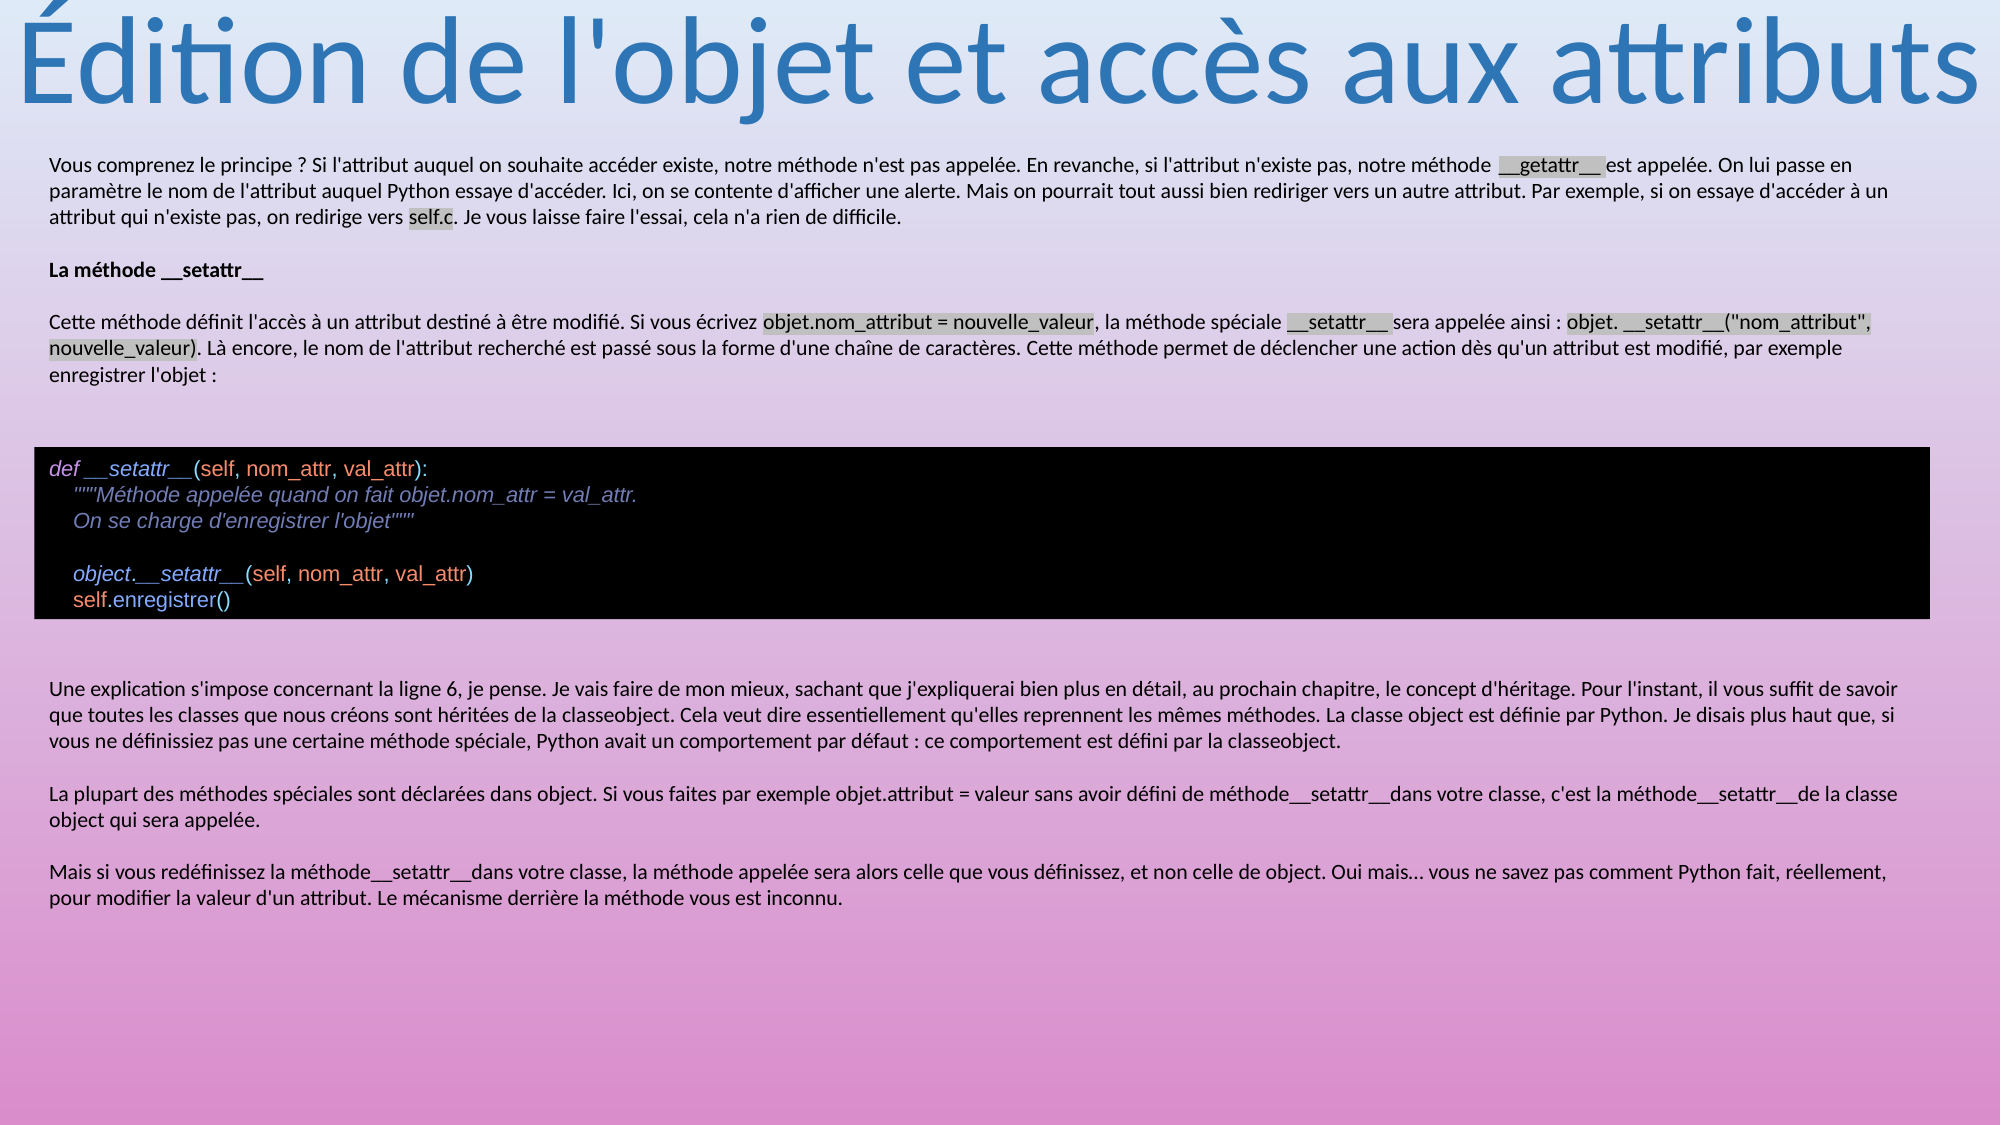

# Édition de l'objet et accès aux attributs
Vous comprenez le principe ? Si l'attribut auquel on souhaite accéder existe, notre méthode n'est pas appelée. En revanche, si l'attribut n'existe pas, notre méthode __getattr__ est appelée. On lui passe en paramètre le nom de l'attribut auquel Python essaye d'accéder. Ici, on se contente d'afficher une alerte. Mais on pourrait tout aussi bien rediriger vers un autre attribut. Par exemple, si on essaye d'accéder à un attribut qui n'existe pas, on redirige vers self.c. Je vous laisse faire l'essai, cela n'a rien de difficile.

La méthode __setattr__

Cette méthode définit l'accès à un attribut destiné à être modifié. Si vous écrivez objet.nom_attribut = nouvelle_valeur, la méthode spéciale __setattr__ sera appelée ainsi : objet. __setattr__("nom_attribut", nouvelle_valeur). Là encore, le nom de l'attribut recherché est passé sous la forme d'une chaîne de caractères. Cette méthode permet de déclencher une action dès qu'un attribut est modifié, par exemple enregistrer l'objet :
def __setattr__(self, nom_attr, val_attr):
    """Méthode appelée quand on fait objet.nom_attr = val_attr.
    On se charge d'enregistrer l'objet"""
    object.__setattr__(self, nom_attr, val_attr)
    self.enregistrer()
Une explication s'impose concernant la ligne 6, je pense. Je vais faire de mon mieux, sachant que j'expliquerai bien plus en détail, au prochain chapitre, le concept d'héritage. Pour l'instant, il vous suffit de savoir que toutes les classes que nous créons sont héritées de la classeobject. Cela veut dire essentiellement qu'elles reprennent les mêmes méthodes. La classe object est définie par Python. Je disais plus haut que, si vous ne définissiez pas une certaine méthode spéciale, Python avait un comportement par défaut : ce comportement est défini par la classeobject.

La plupart des méthodes spéciales sont déclarées dans object. Si vous faites par exemple objet.attribut = valeur sans avoir défini de méthode__setattr__dans votre classe, c'est la méthode__setattr__de la classe object qui sera appelée.

Mais si vous redéfinissez la méthode__setattr__dans votre classe, la méthode appelée sera alors celle que vous définissez, et non celle de object. Oui mais… vous ne savez pas comment Python fait, réellement, pour modifier la valeur d'un attribut. Le mécanisme derrière la méthode vous est inconnu.

403